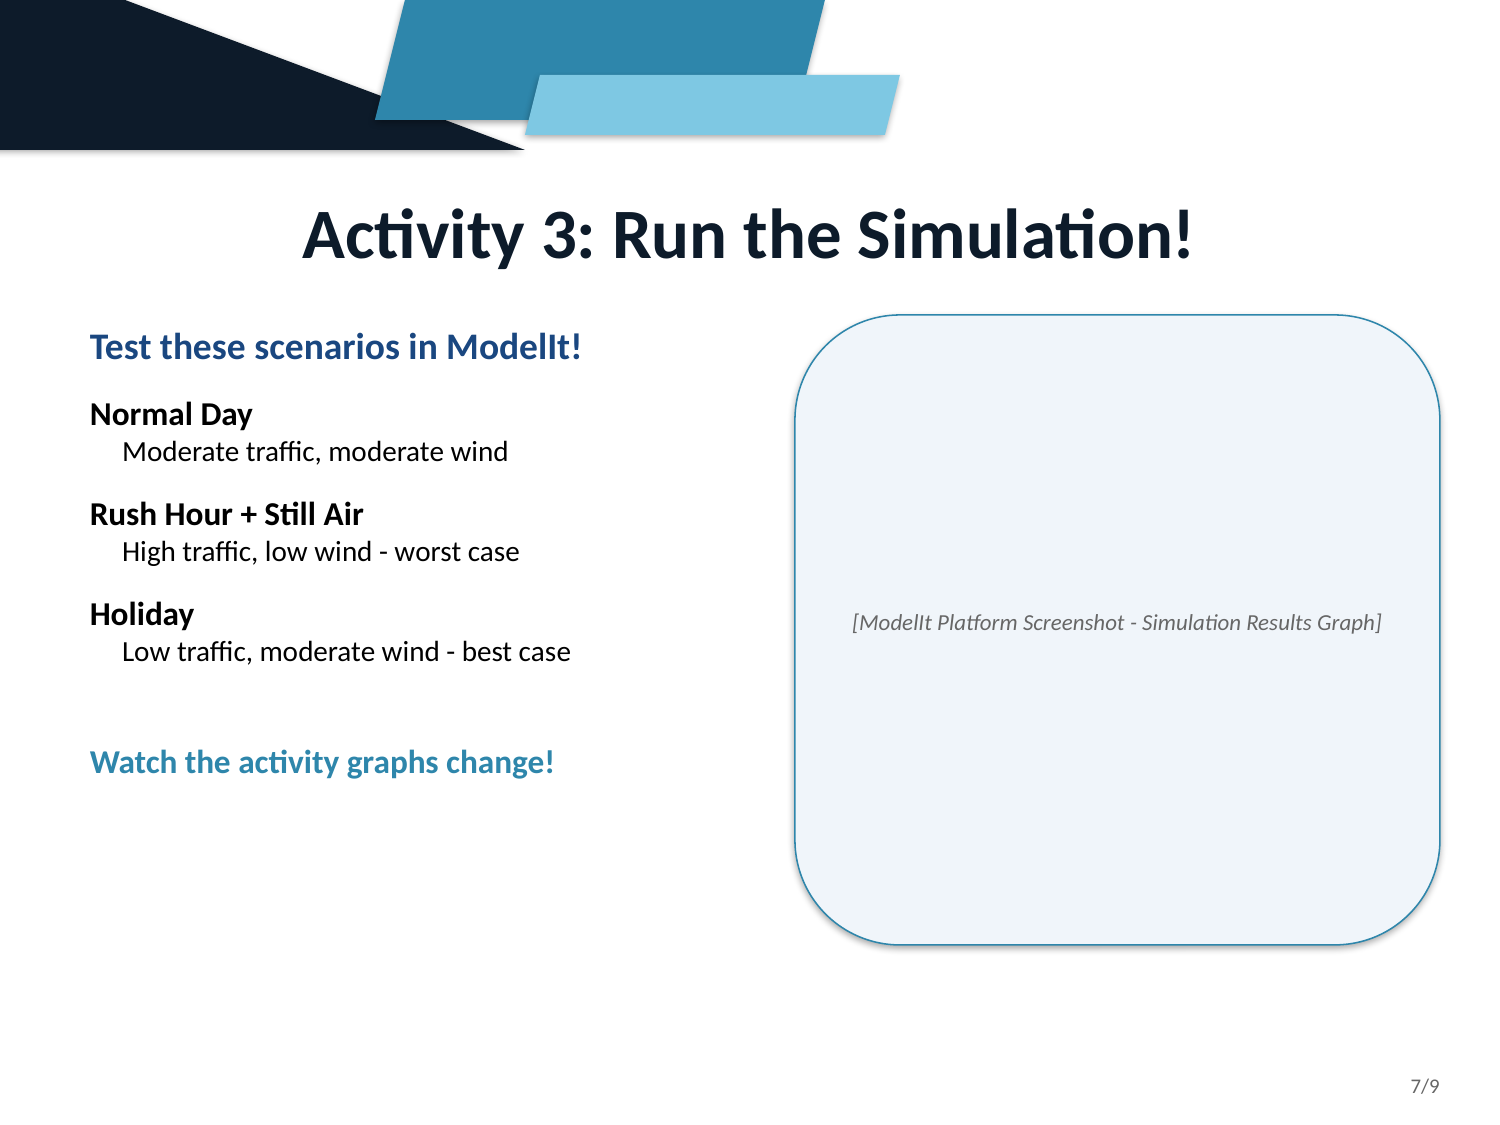

Activity 3: Run the Simulation!
Test these scenarios in ModelIt!
Normal Day
     Moderate traffic, moderate wind
Rush Hour + Still Air
     High traffic, low wind - worst case
Holiday
     Low traffic, moderate wind - best case
Watch the activity graphs change!

[ModelIt Platform Screenshot - Simulation Results Graph]
7/9